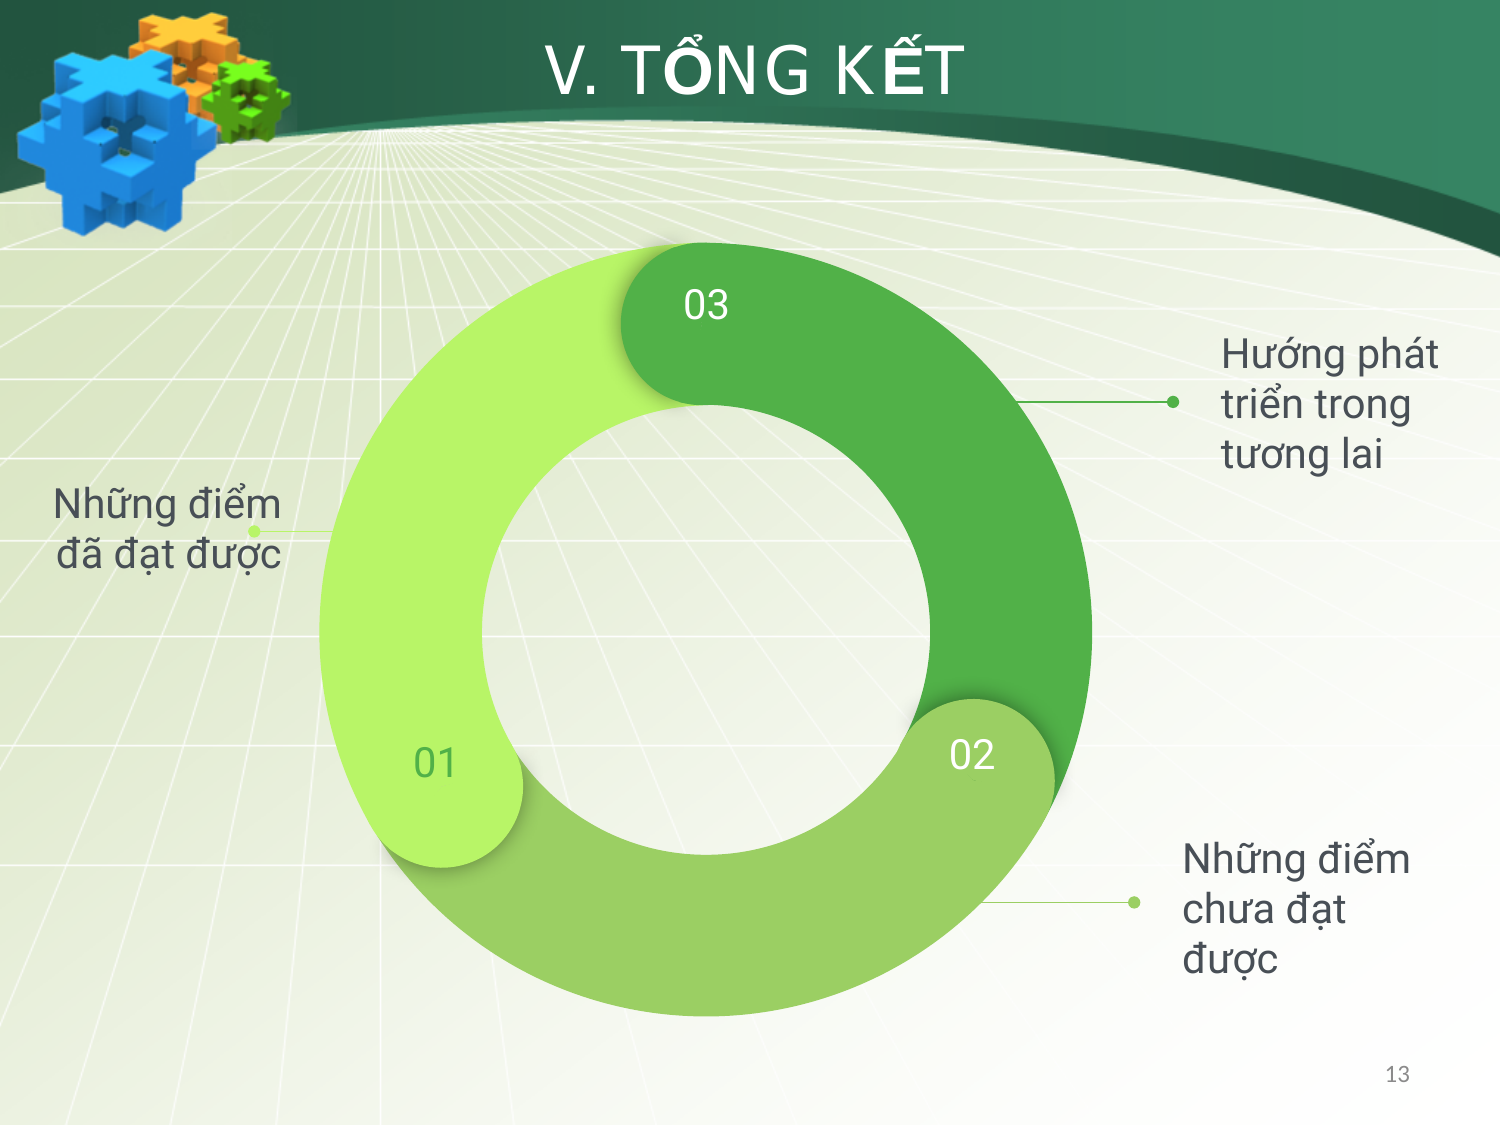

# V. TỔNG KẾT
Hướng phát triển trong tương lai

03

02
01
Những điểm đã đạt được
Những điểm chưa đạt được
13